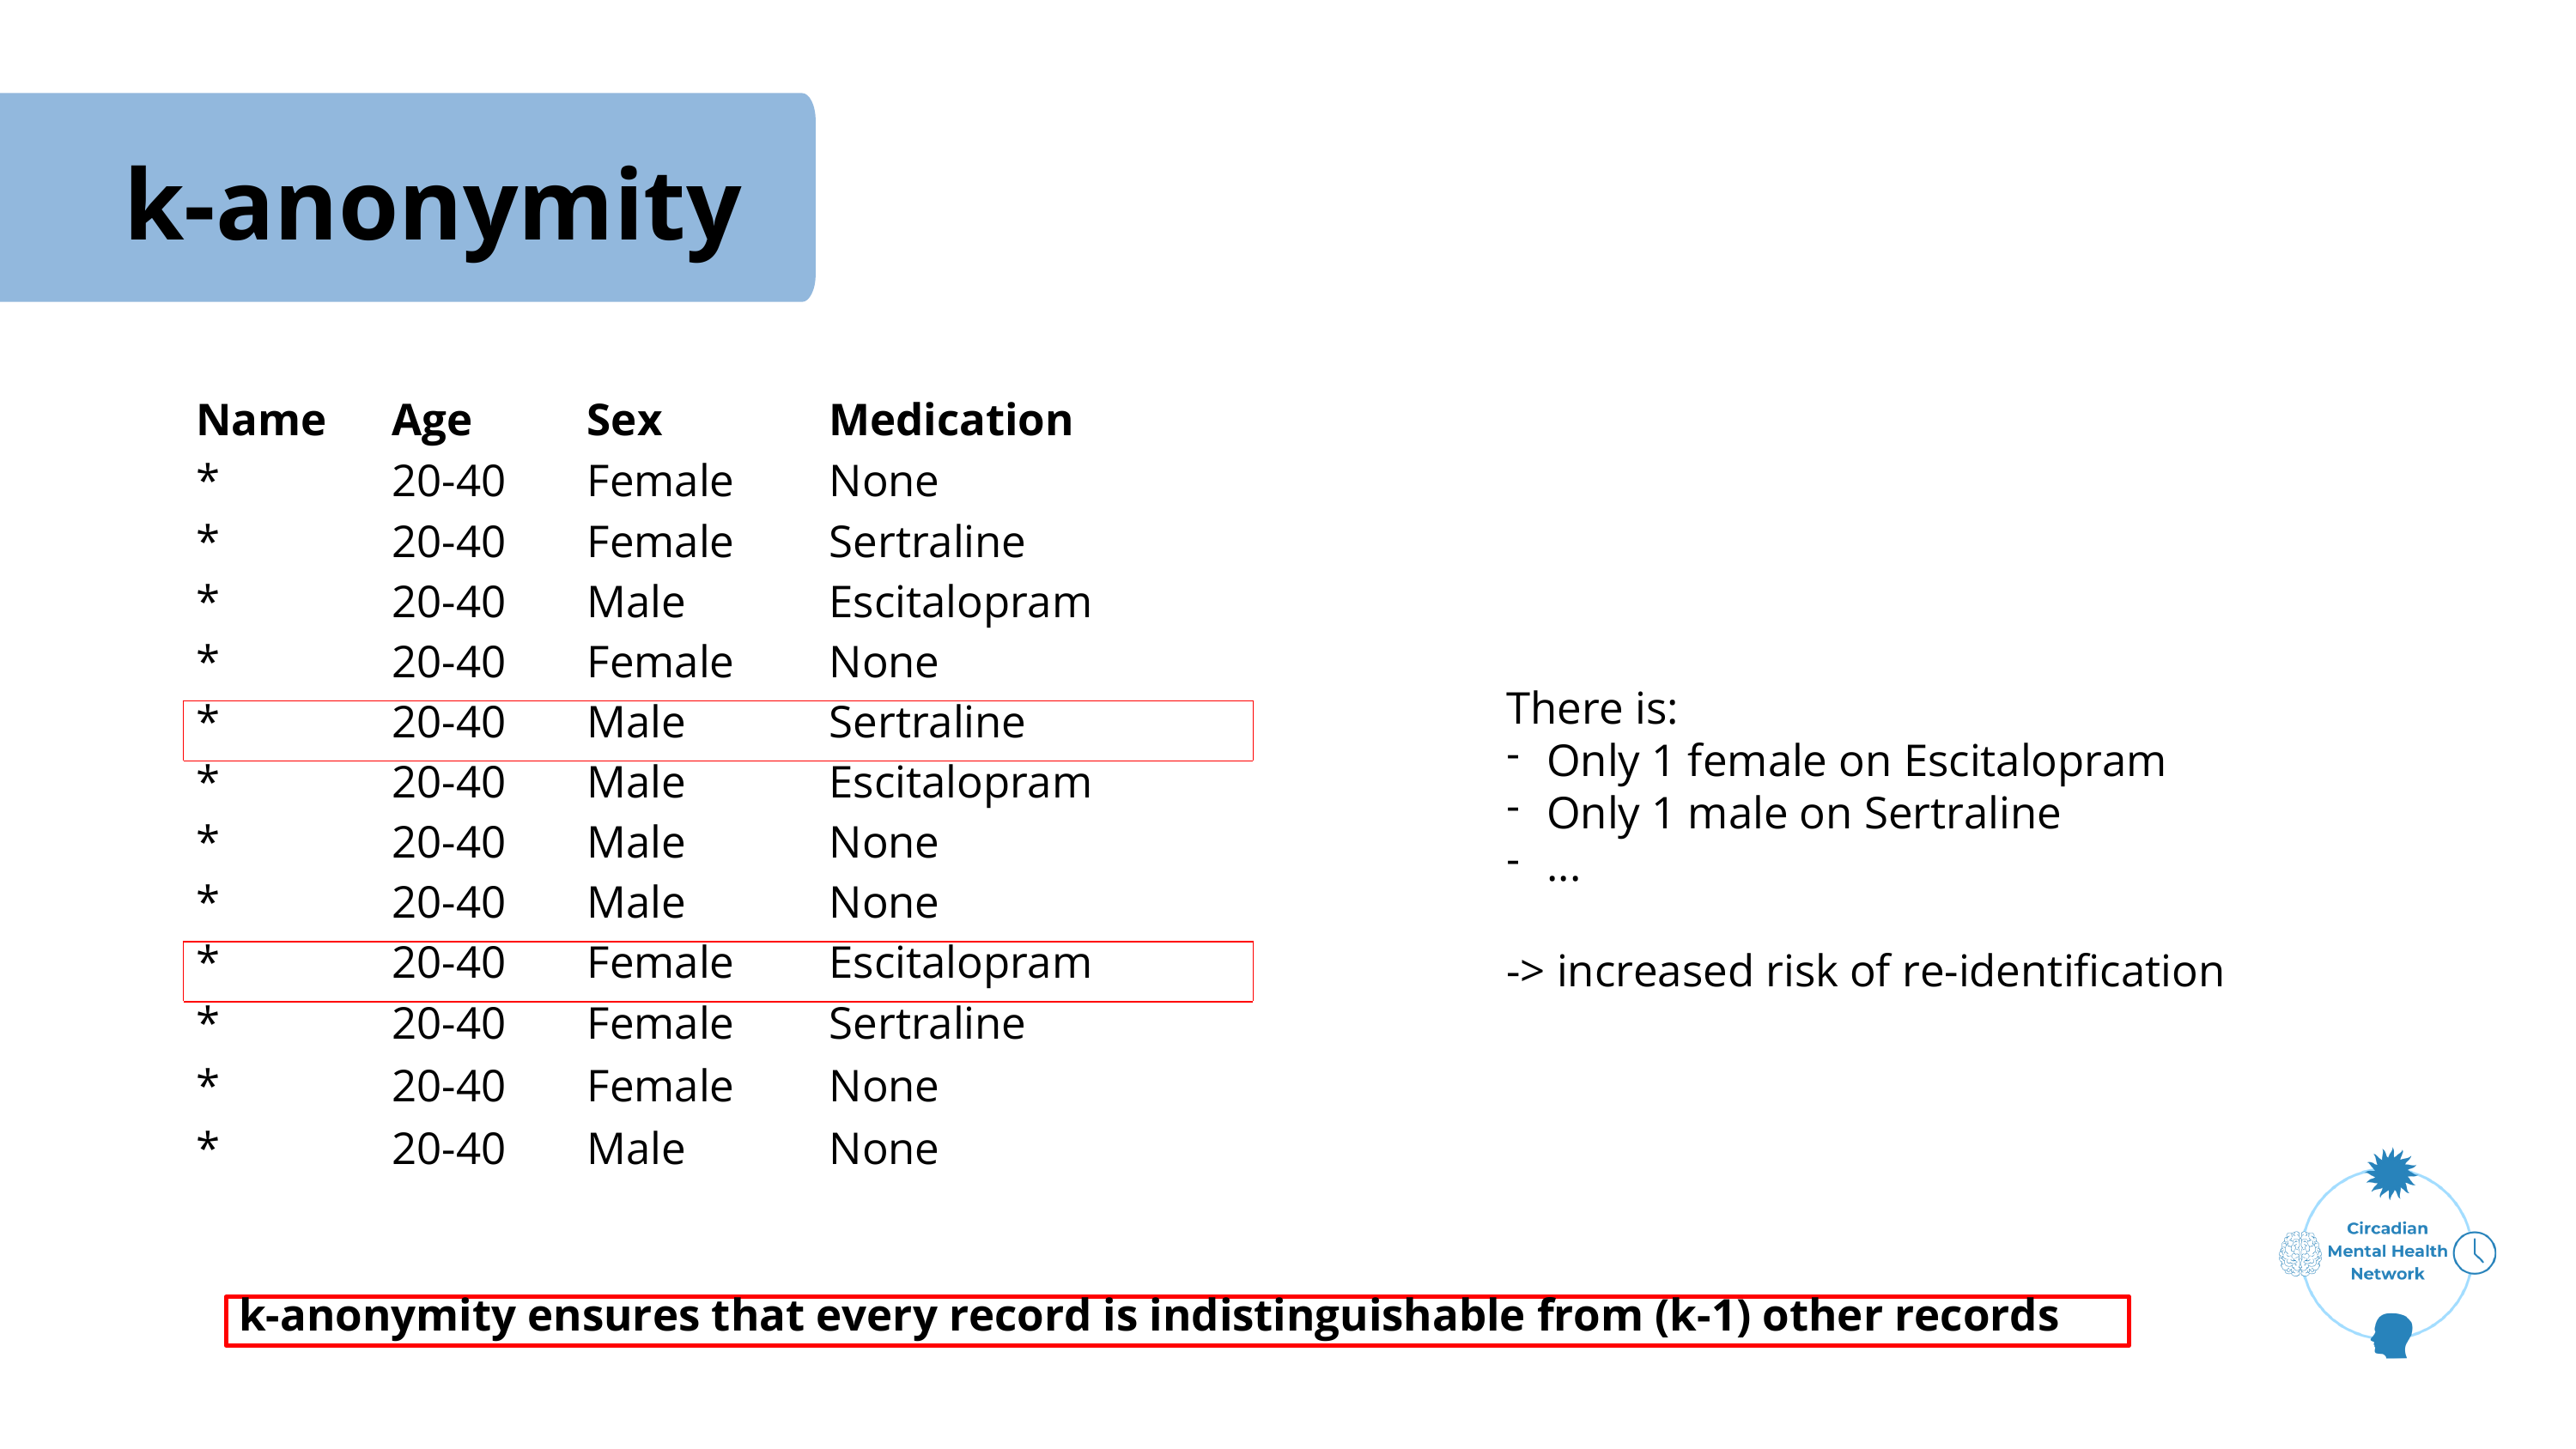

k-anonymity
| Name | Age | Sex | Medication |
| --- | --- | --- | --- |
| \* | 20-40 | Female | None |
| \* | 20-40 | Female | Sertraline |
| \* | 20-40 | Male | Escitalopram |
| \* | 20-40 | Female | None |
| \* | 20-40 | Male | Sertraline |
| \* | 20-40 | Male | Escitalopram |
| \* | 20-40 | Male | None |
| \* | 20-40 | Male | None |
| \* | 20-40 | Female | Escitalopram |
| \* | 20-40 | Female | Sertraline |
| \* | 20-40 | Female | None |
| \* | 20-40 | Male | None |
There is:
Only 1 female on Escitalopram
Only 1 male on Sertraline
...

-> increased risk of re-identification

k-anonymity ensures that every record is indistinguishable from (k-1) other records​